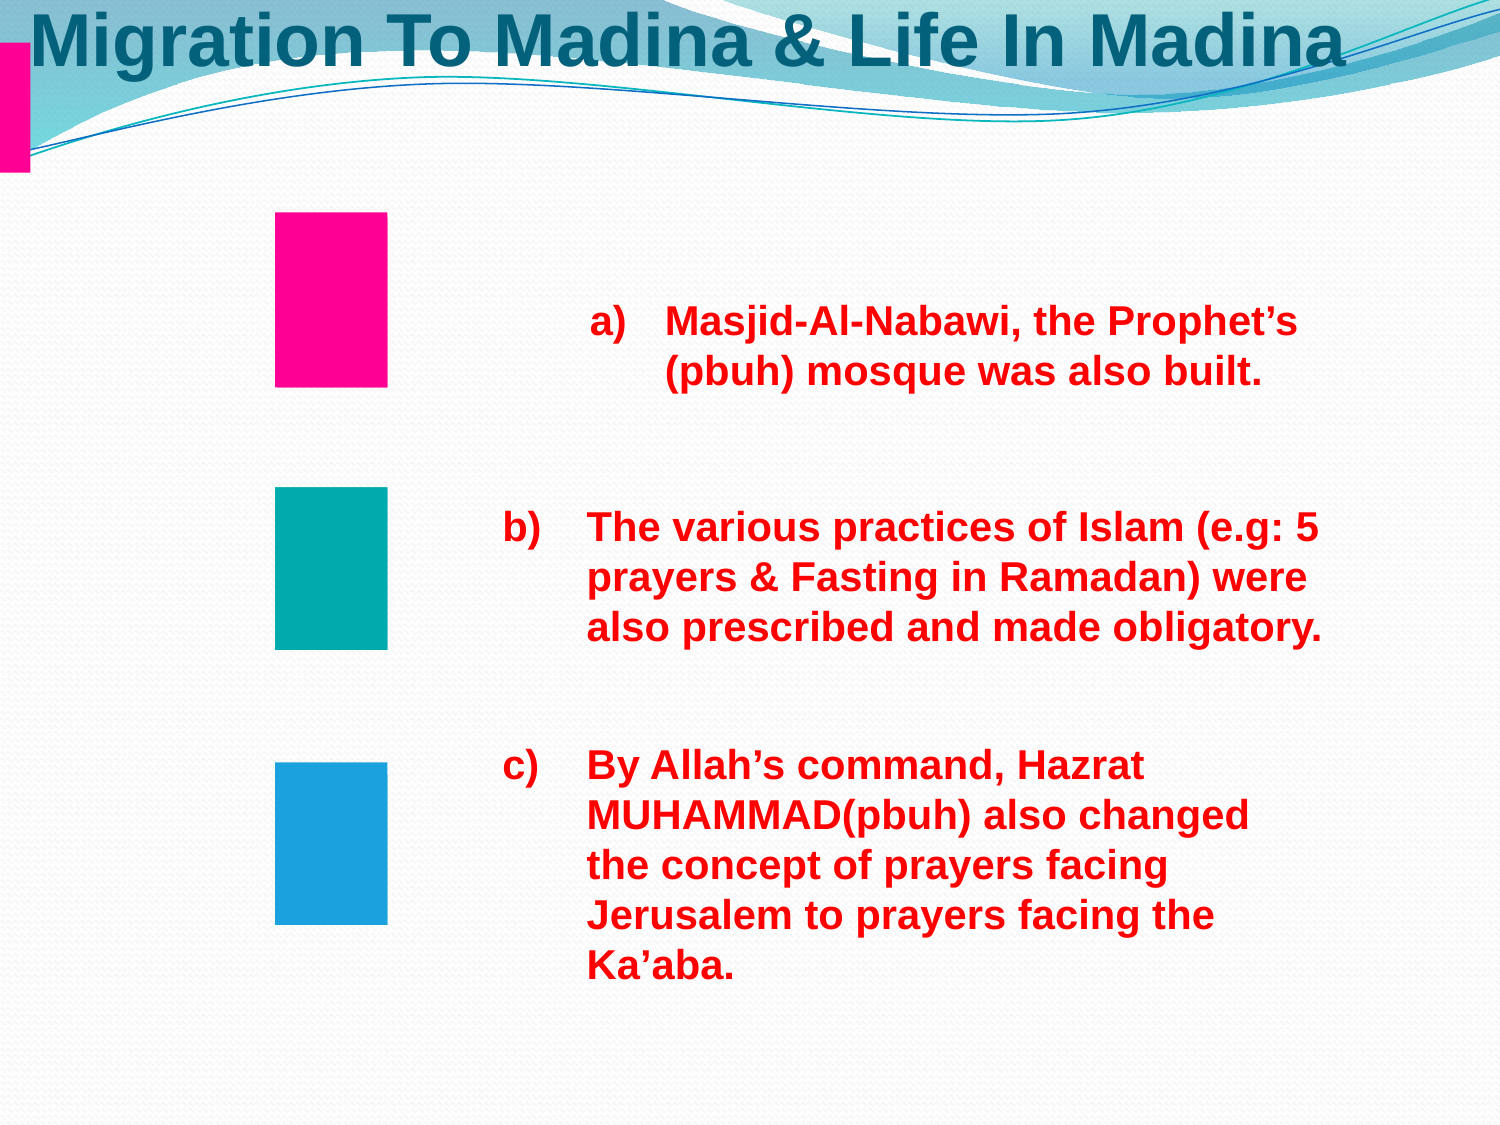

# Migration To Madina & Life In Madina

Masjid-Al-Nabawi, the Prophet’s (pbuh) mosque was also built.
b)	The various practices of Islam (e.g: 5 prayers & Fasting in Ramadan) were also prescribed and made obligatory.

c)	By Allah’s command, Hazrat MUHAMMAD(pbuh) also changed the concept of prayers facing Jerusalem to prayers facing the Ka’aba.